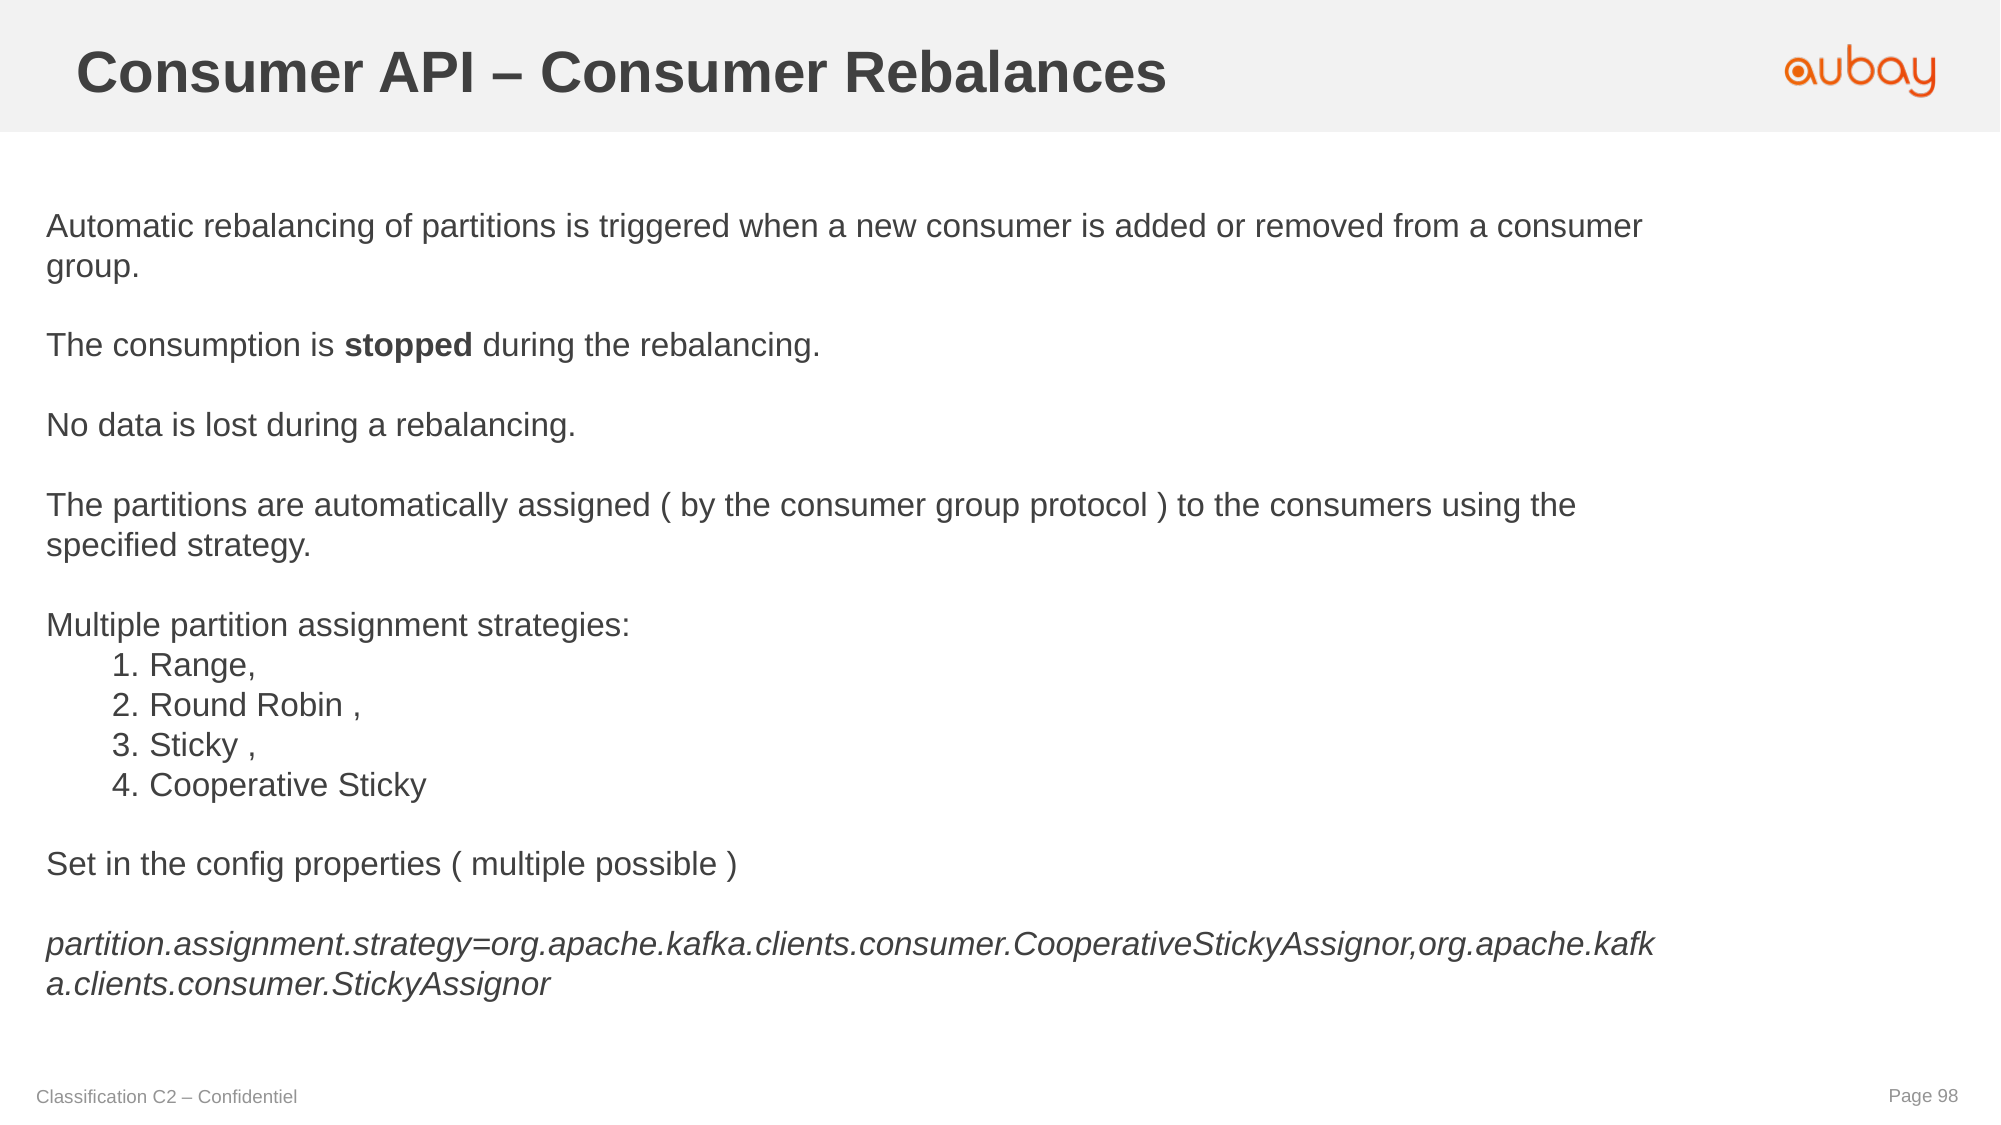

Consumer API – Consumer Rebalances

Automatic rebalancing of partitions is triggered when a new consumer is added or removed from a consumer group.

The consumption is stopped during the rebalancing.

No data is lost during a rebalancing.

The partitions are automatically assigned ( by the consumer group protocol ) to the consumers using the specified strategy.

Multiple partition assignment strategies:
Range,
Round Robin ,
Sticky ,
Cooperative Sticky

Set in the config properties ( multiple possible )
	partition.assignment.strategy=org.apache.kafka.clients.consumer.CooperativeStickyAssignor,org.apache.kafka.clients.consumer.StickyAssignor